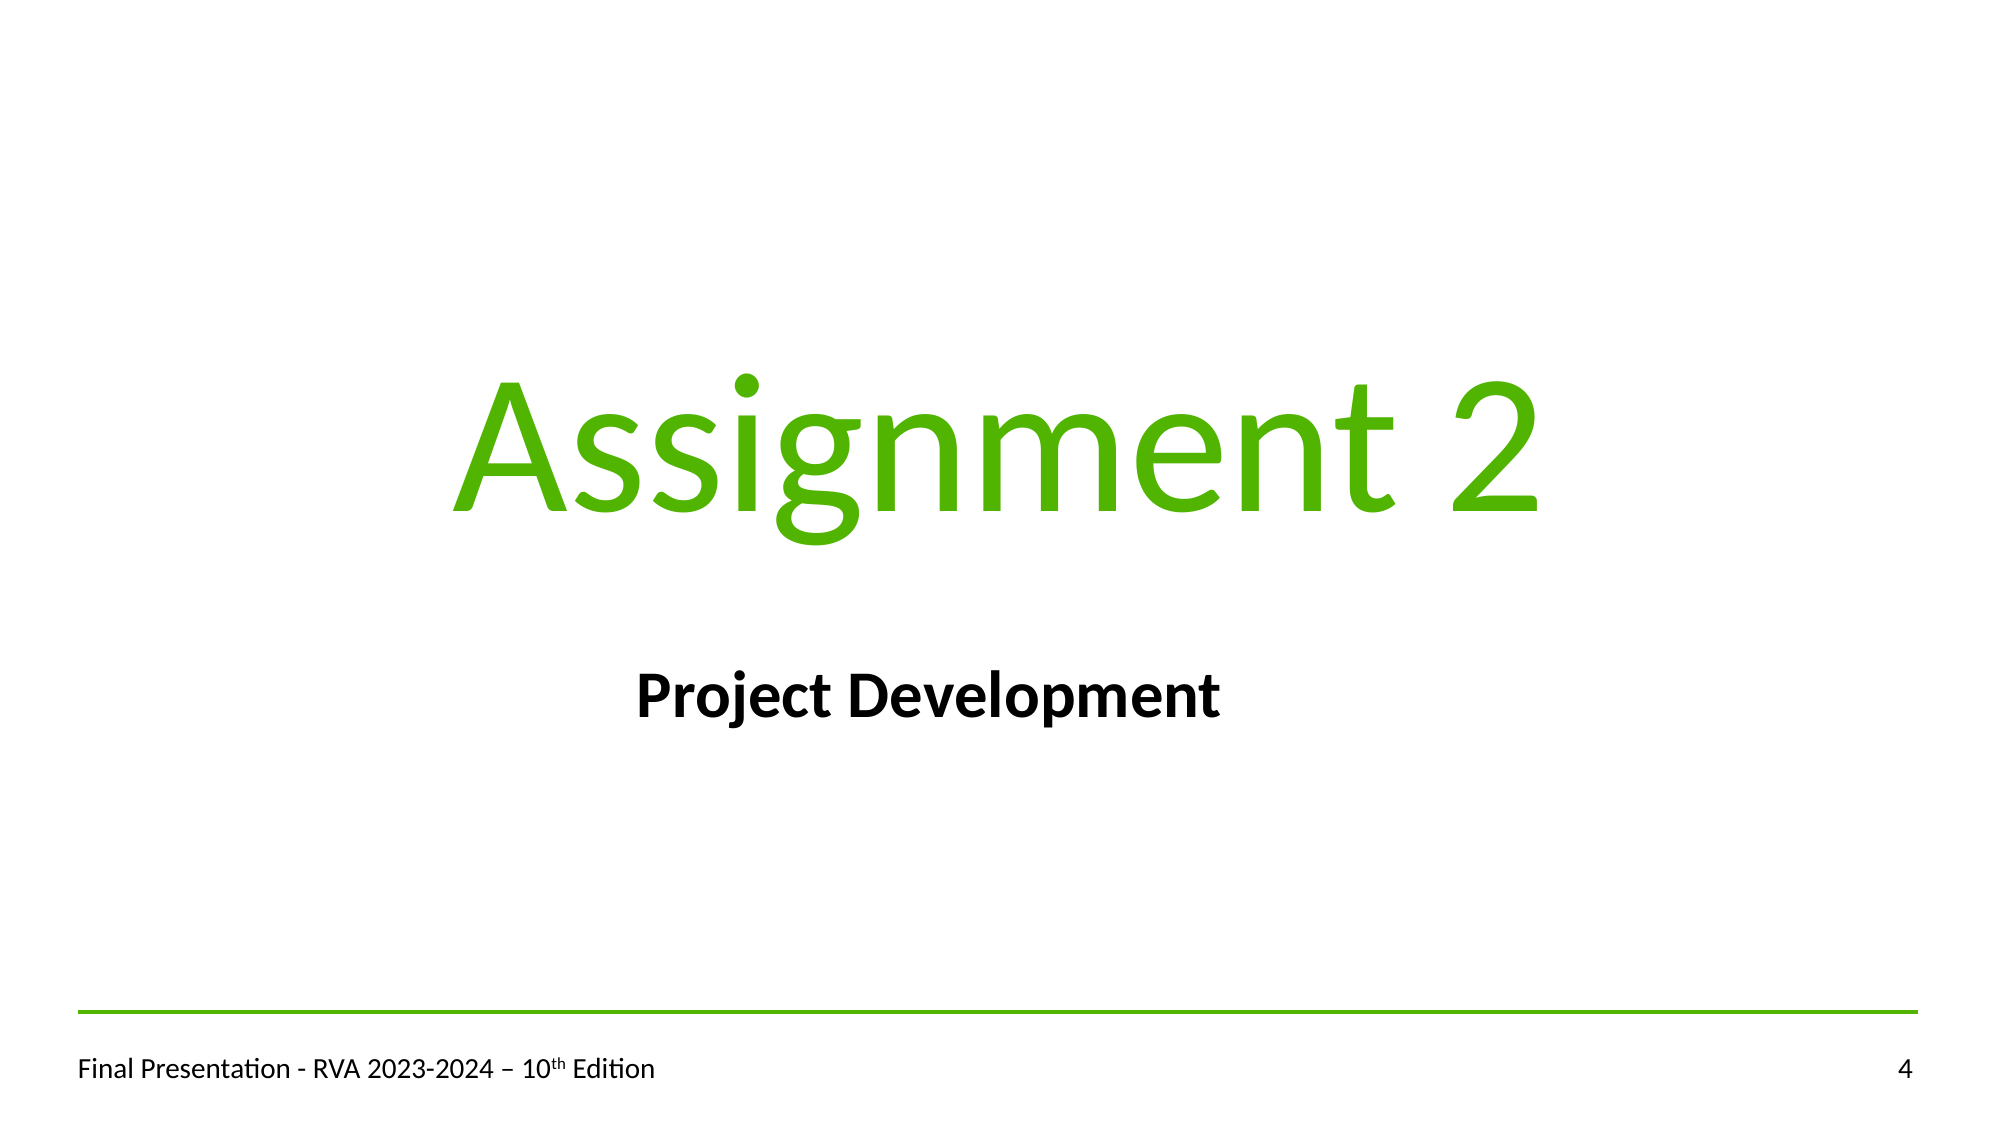

Assignment 2
Project Development
Final Presentation - RVA 2023-2024 – 10th Edition
4